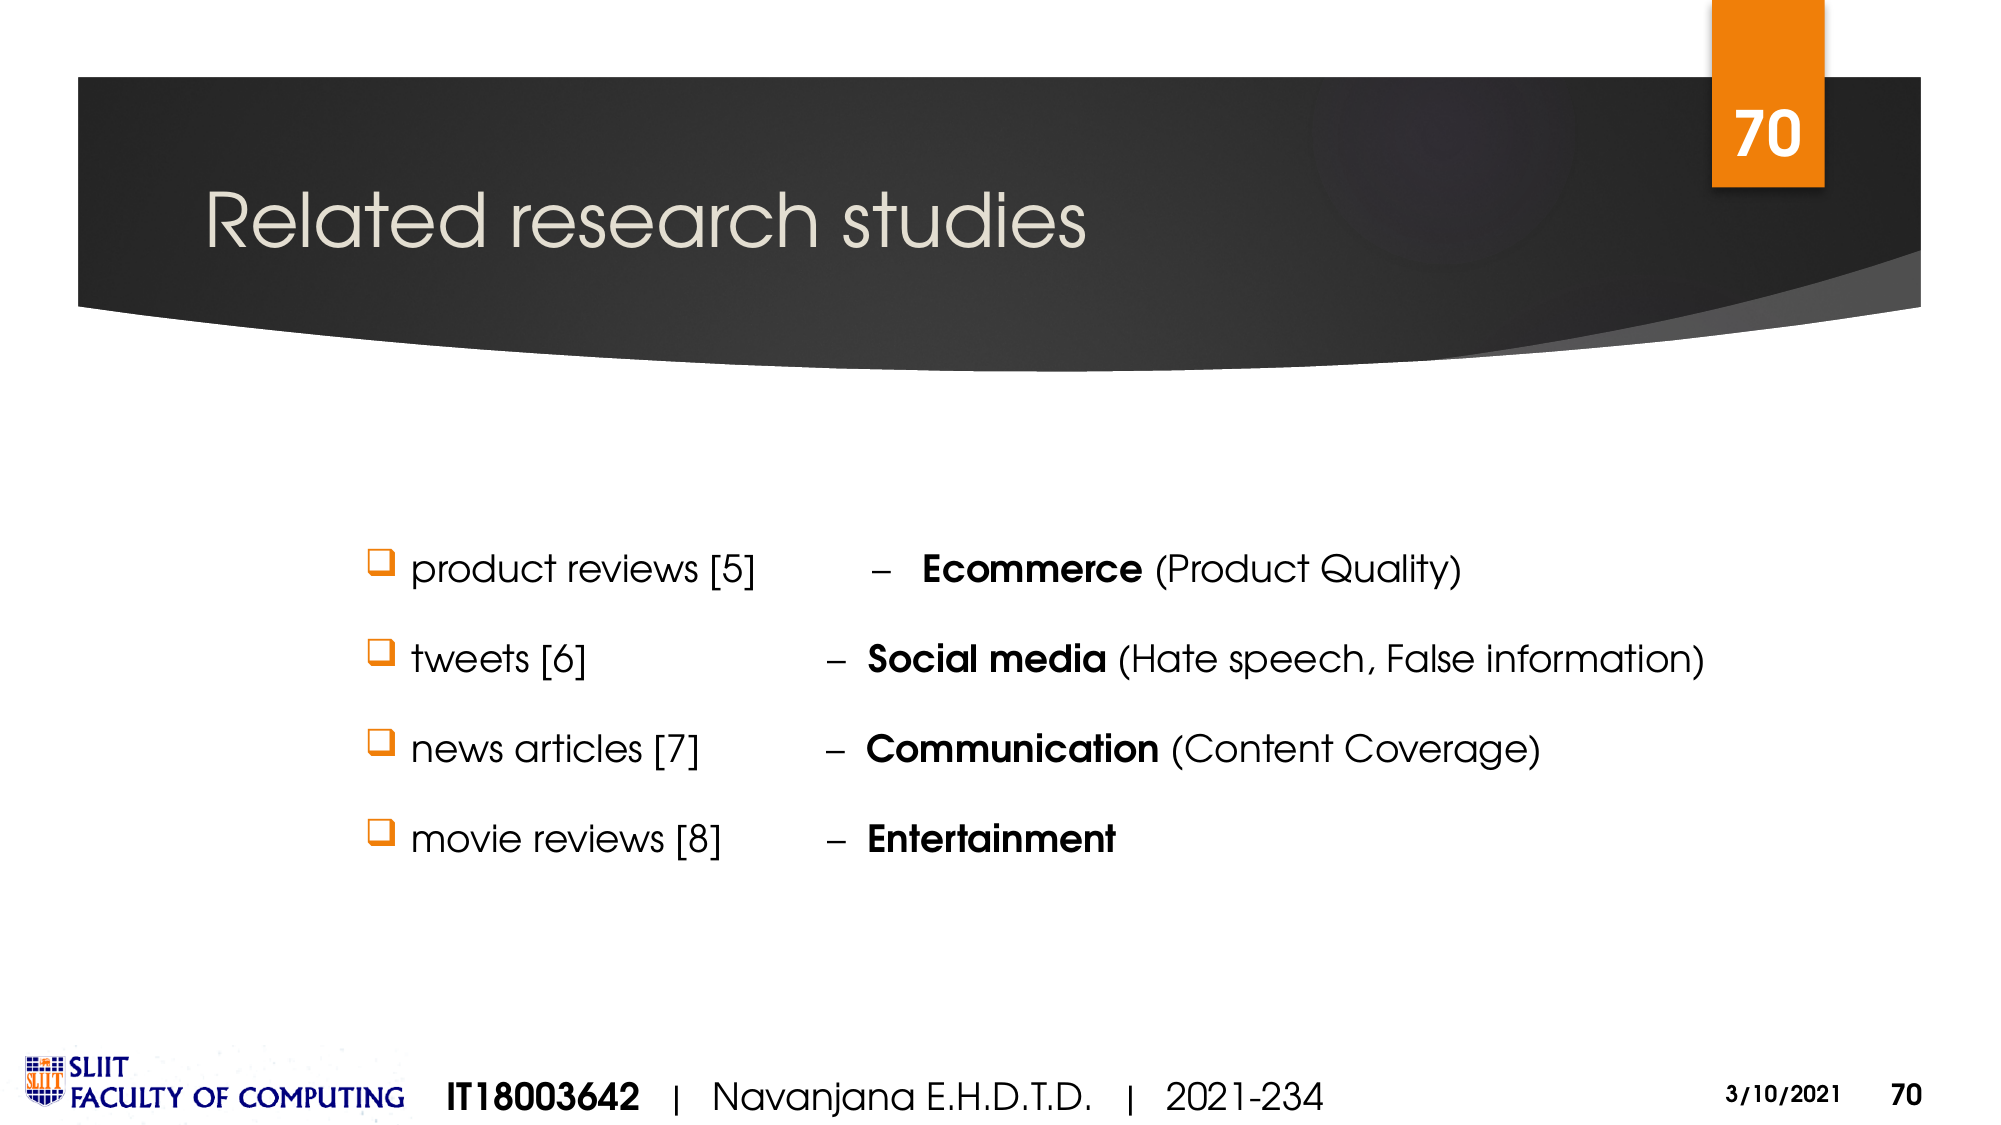

# Related research studies
product reviews [5]   	 –   Ecommerce (Product Quality)

tweets [6]                       –  Social media (Hate speech, False information)

news articles [7]            –  Communication (Content Coverage)

movie reviews [8]          –  Entertainment